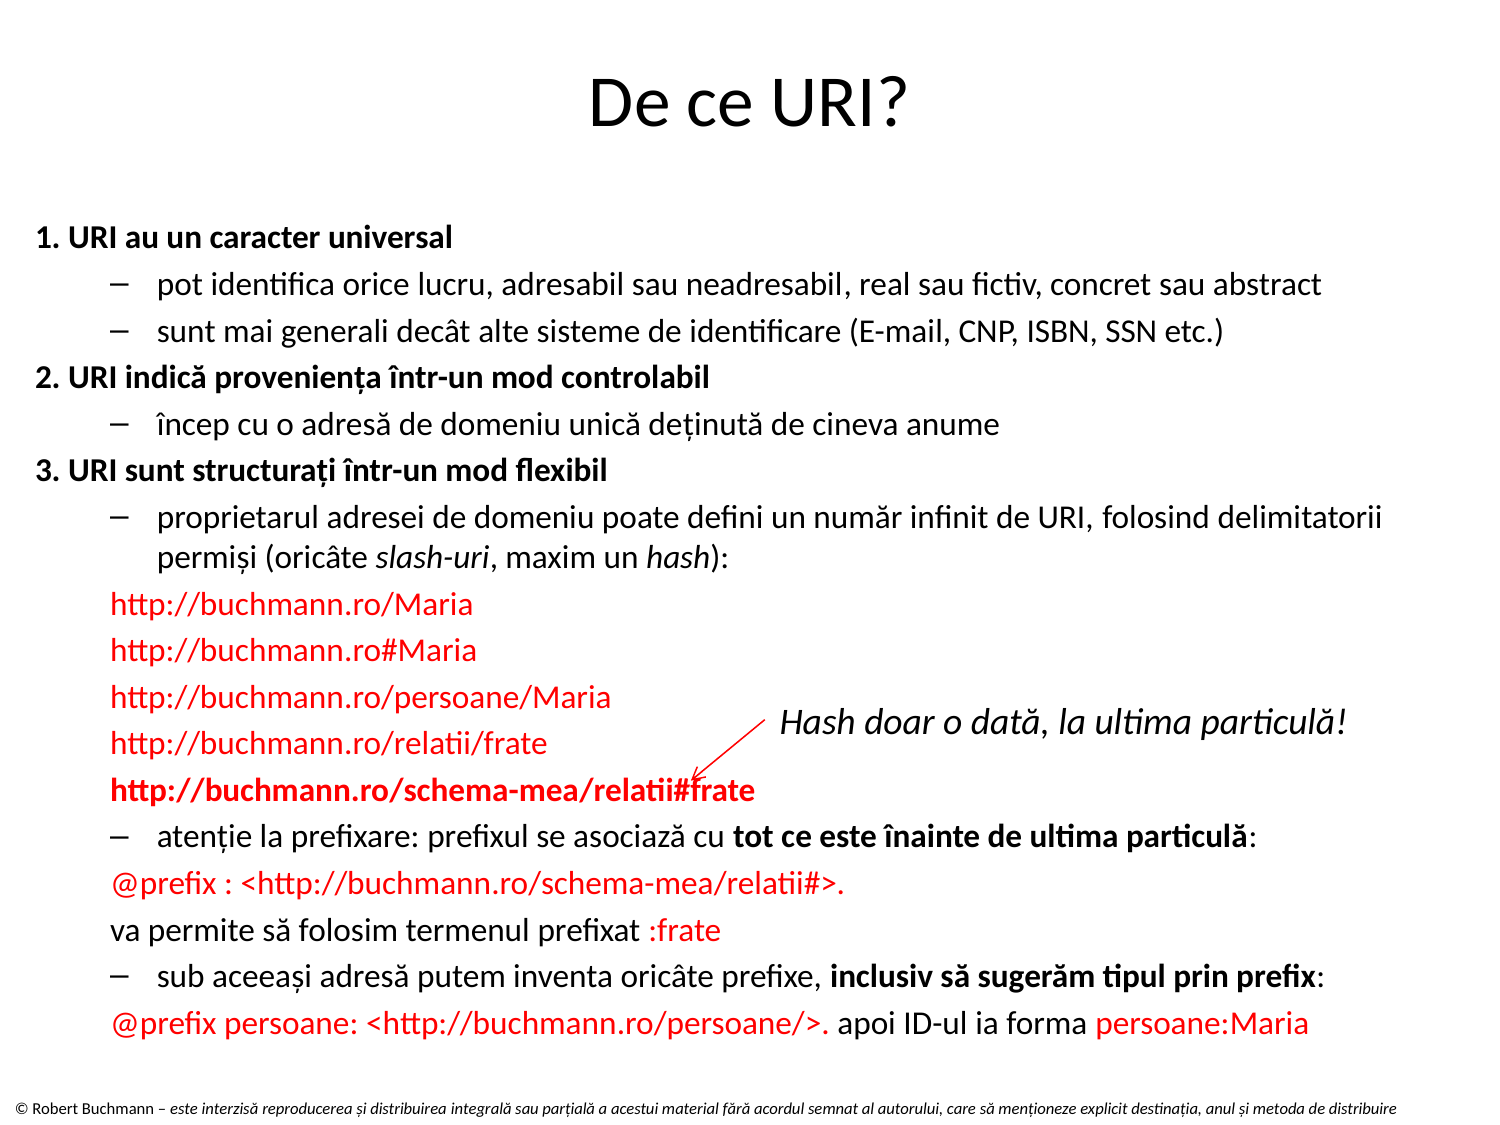

# De ce URI?
1. URI au un caracter universal
pot identifica orice lucru, adresabil sau neadresabil, real sau fictiv, concret sau abstract
sunt mai generali decât alte sisteme de identificare (E-mail, CNP, ISBN, SSN etc.)
2. URI indică provenienţa într-un mod controlabil
încep cu o adresă de domeniu unică deţinută de cineva anume
3. URI sunt structuraţi într-un mod flexibil
proprietarul adresei de domeniu poate defini un număr infinit de URI, folosind delimitatorii permiși (oricâte slash-uri, maxim un hash):
http://buchmann.ro/Maria
http://buchmann.ro#Maria
http://buchmann.ro/persoane/Maria
http://buchmann.ro/relatii/frate
http://buchmann.ro/schema-mea/relatii#frate
atenţie la prefixare: prefixul se asociază cu tot ce este înainte de ultima particulă:
@prefix : <http://buchmann.ro/schema-mea/relatii#>.
va permite să folosim termenul prefixat :frate
sub aceeași adresă putem inventa oricâte prefixe, inclusiv să sugerăm tipul prin prefix:
@prefix persoane: <http://buchmann.ro/persoane/>. apoi ID-ul ia forma persoane:Maria

Hash doar o dată, la ultima particulă!